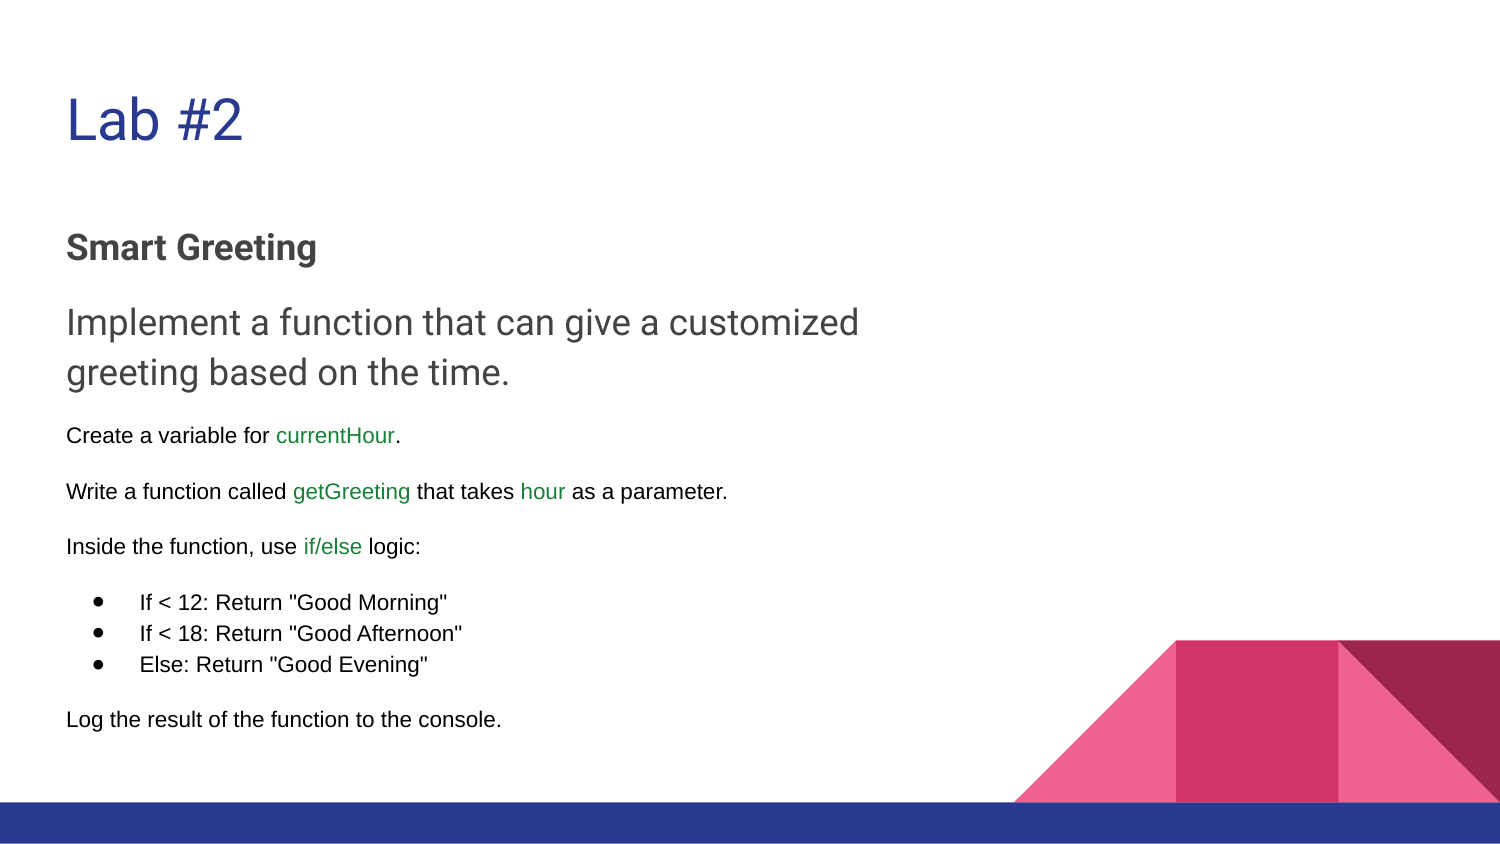

# Lab #2
Smart Greeting
Implement a function that can give a customized greeting based on the time.
Create a variable for currentHour.
Write a function called getGreeting that takes hour as a parameter.
Inside the function, use if/else logic:
If < 12: Return "Good Morning"
If < 18: Return "Good Afternoon"
Else: Return "Good Evening"
Log the result of the function to the console.